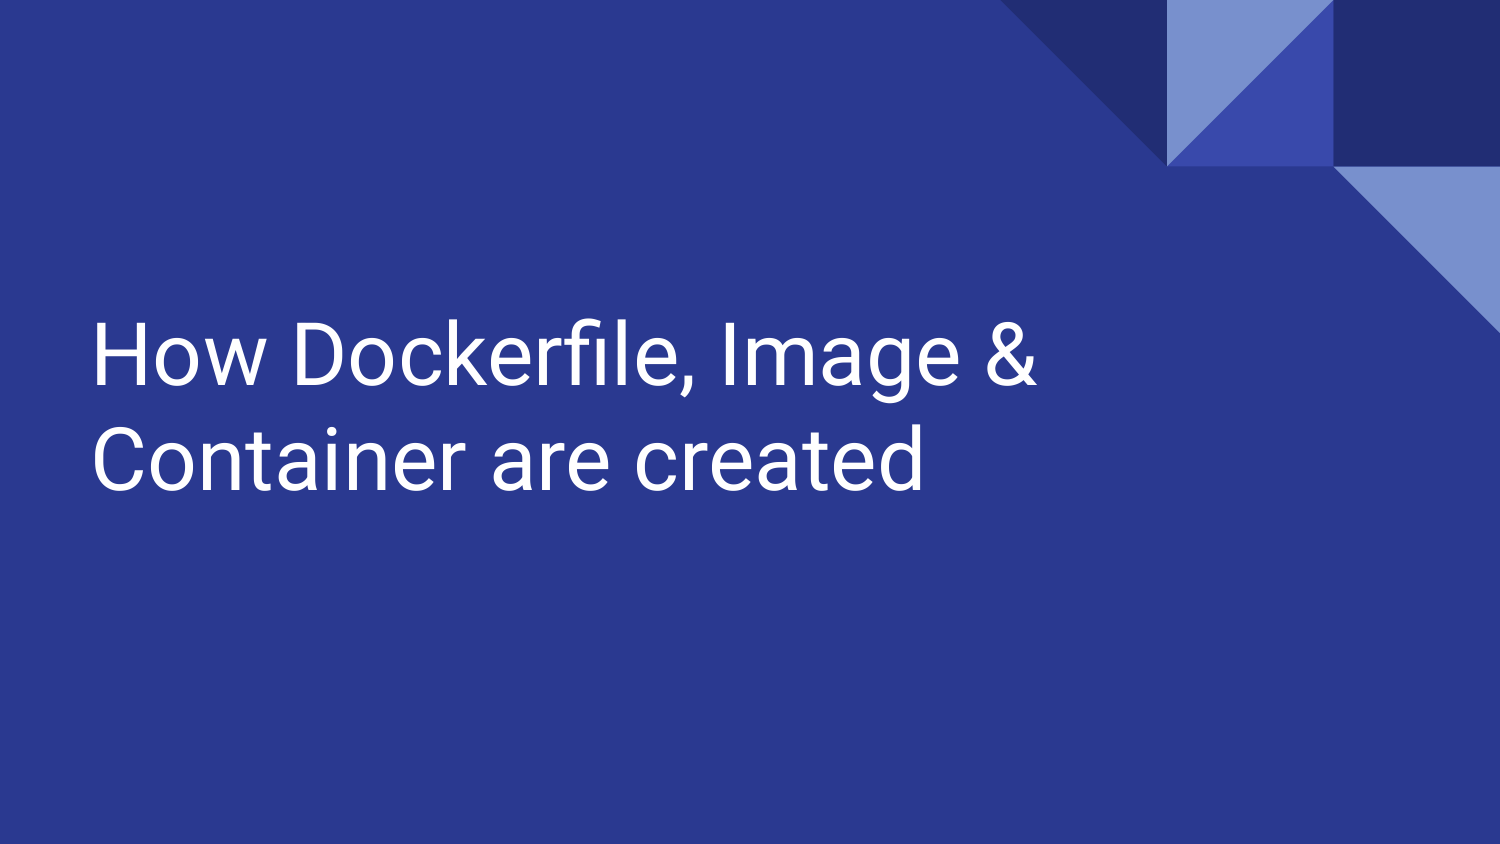

# How Dockerfile, Image & Container are created